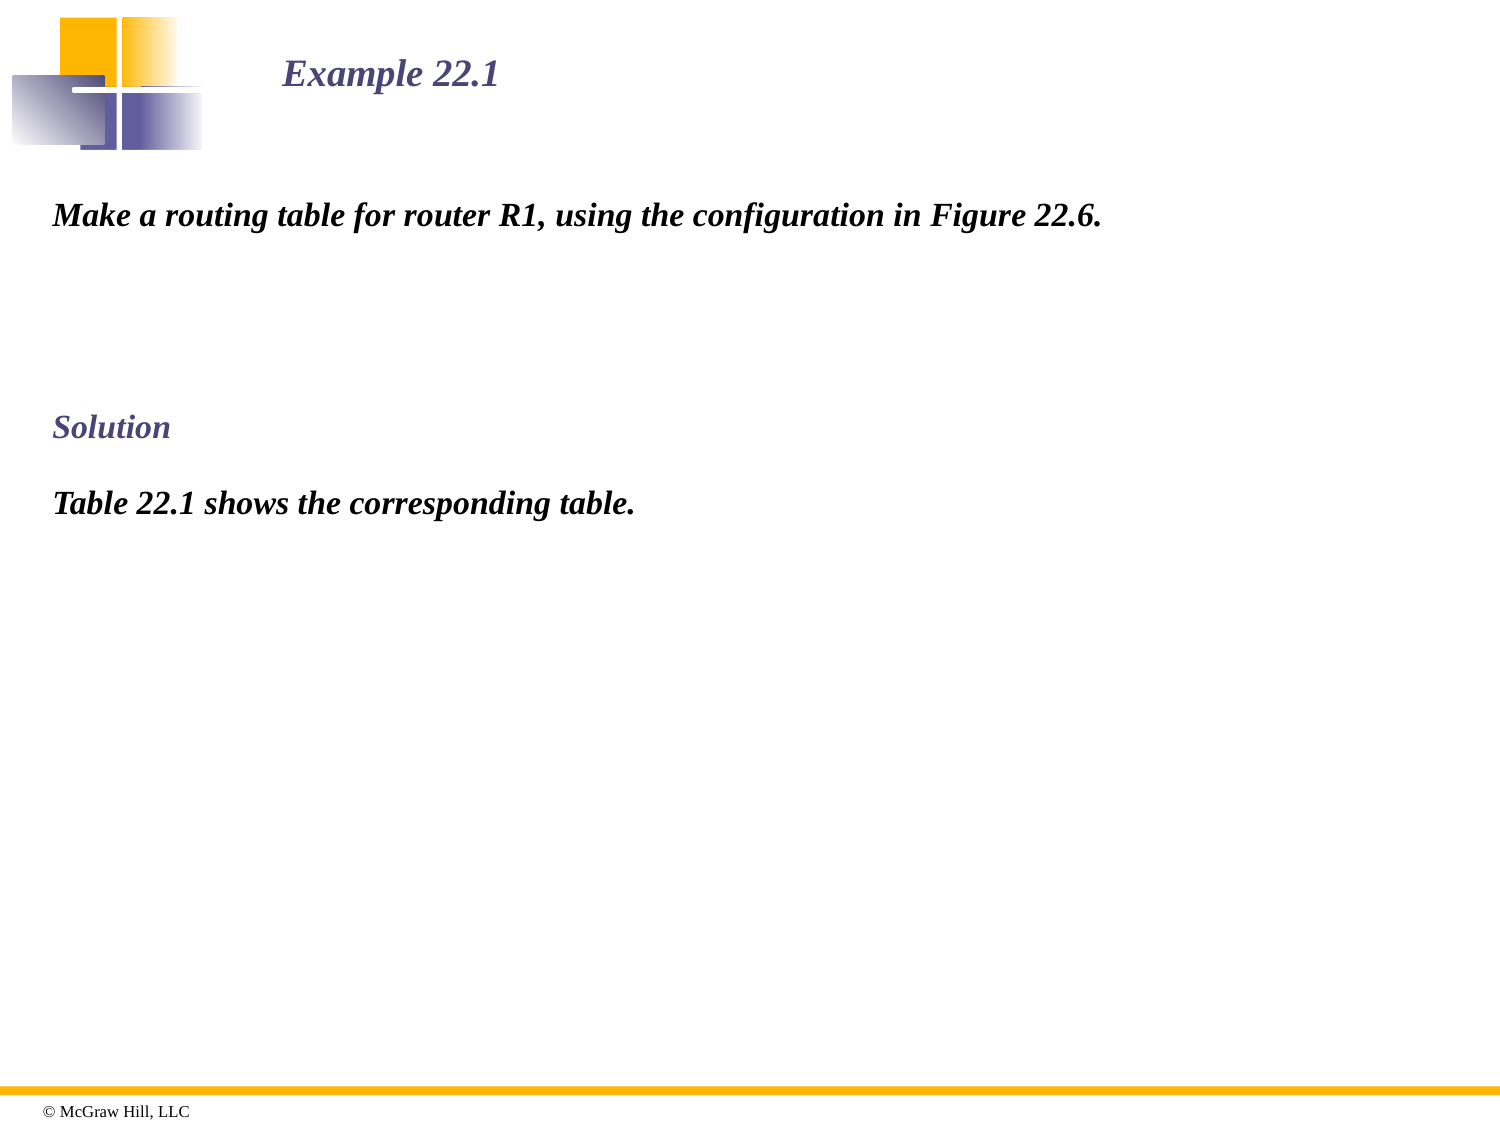

22.100

Example 22.1

Make a routing table for router R1, using the configuration in Figure 22.6.
Solution
Table 22.1 shows the corresponding table.